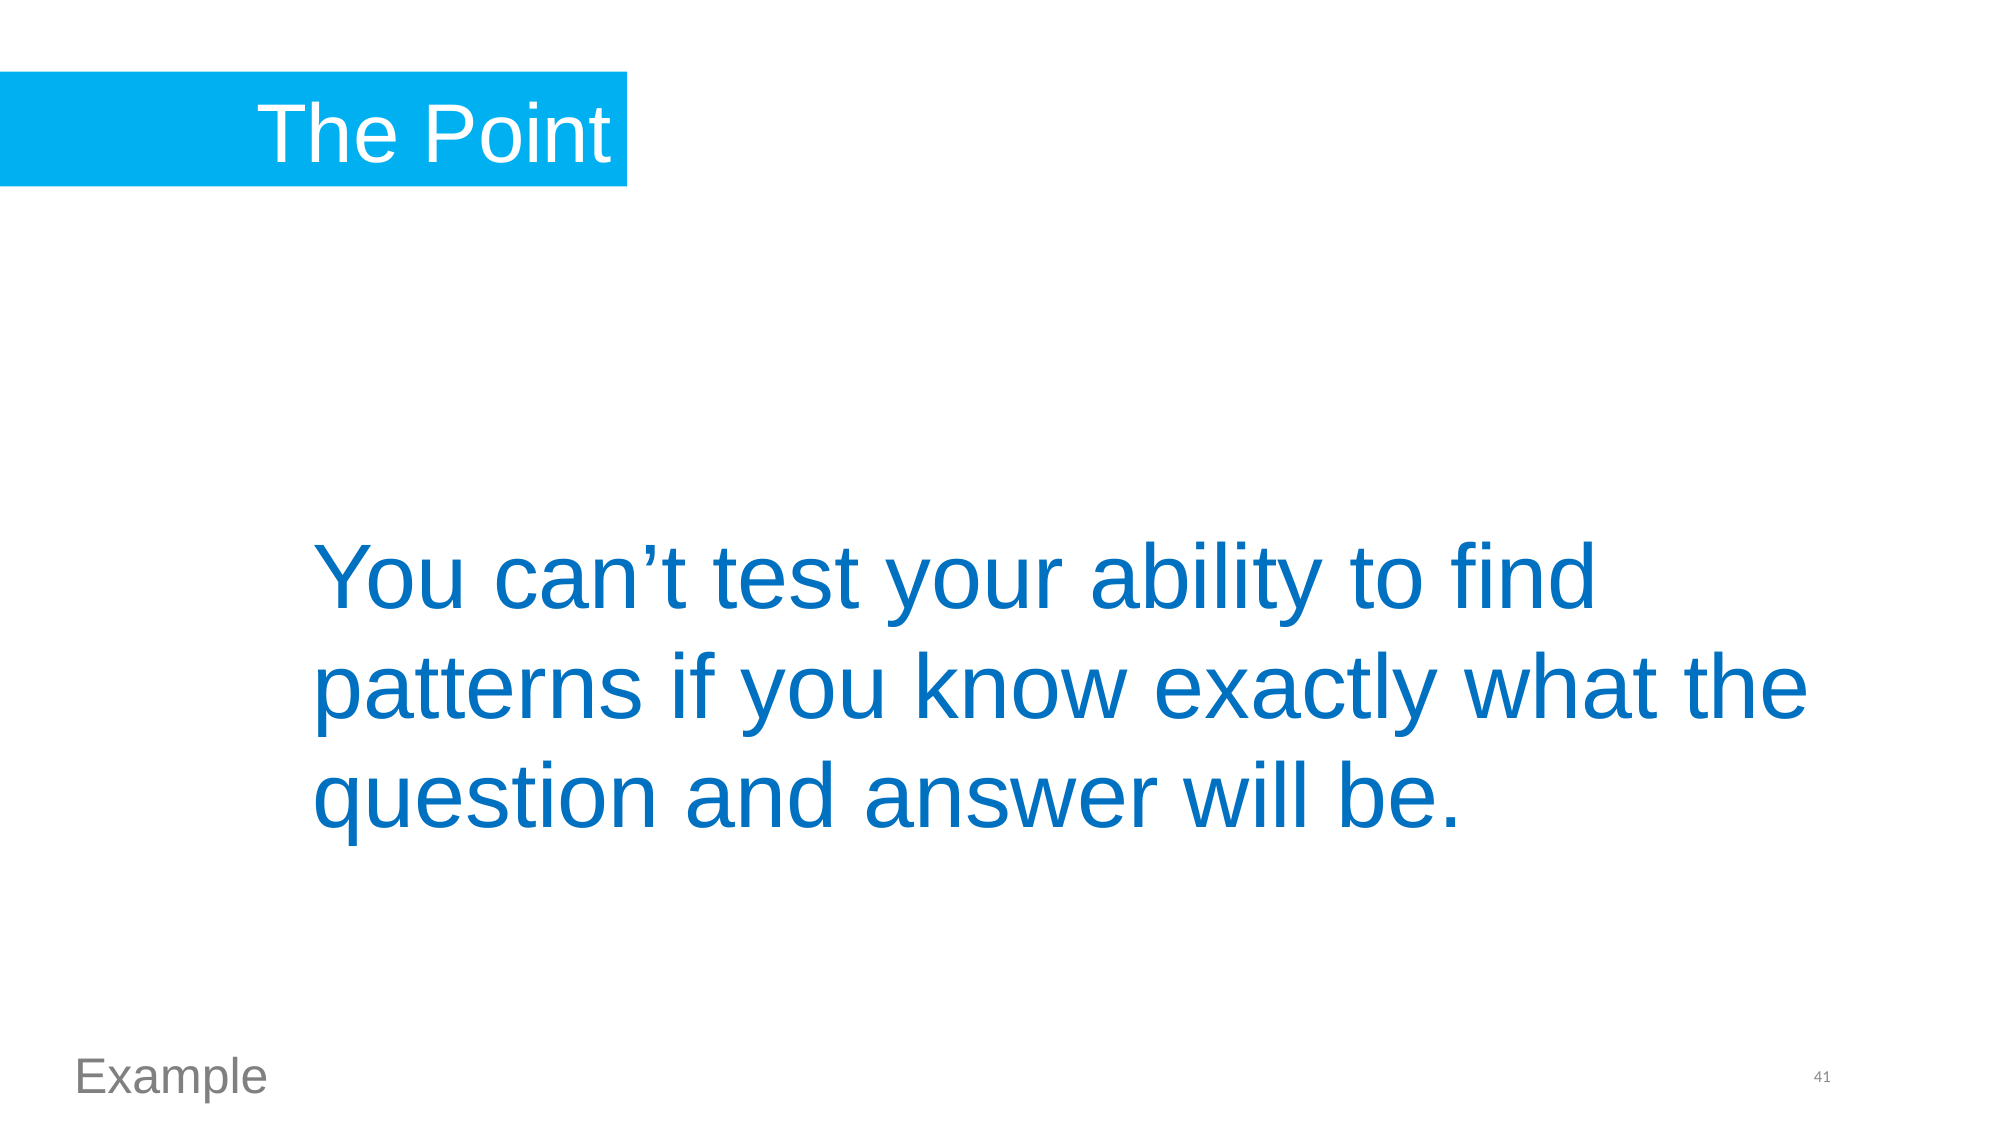

The Point
You can’t test your ability to find patterns if you know exactly what the question and answer will be.

Example
41